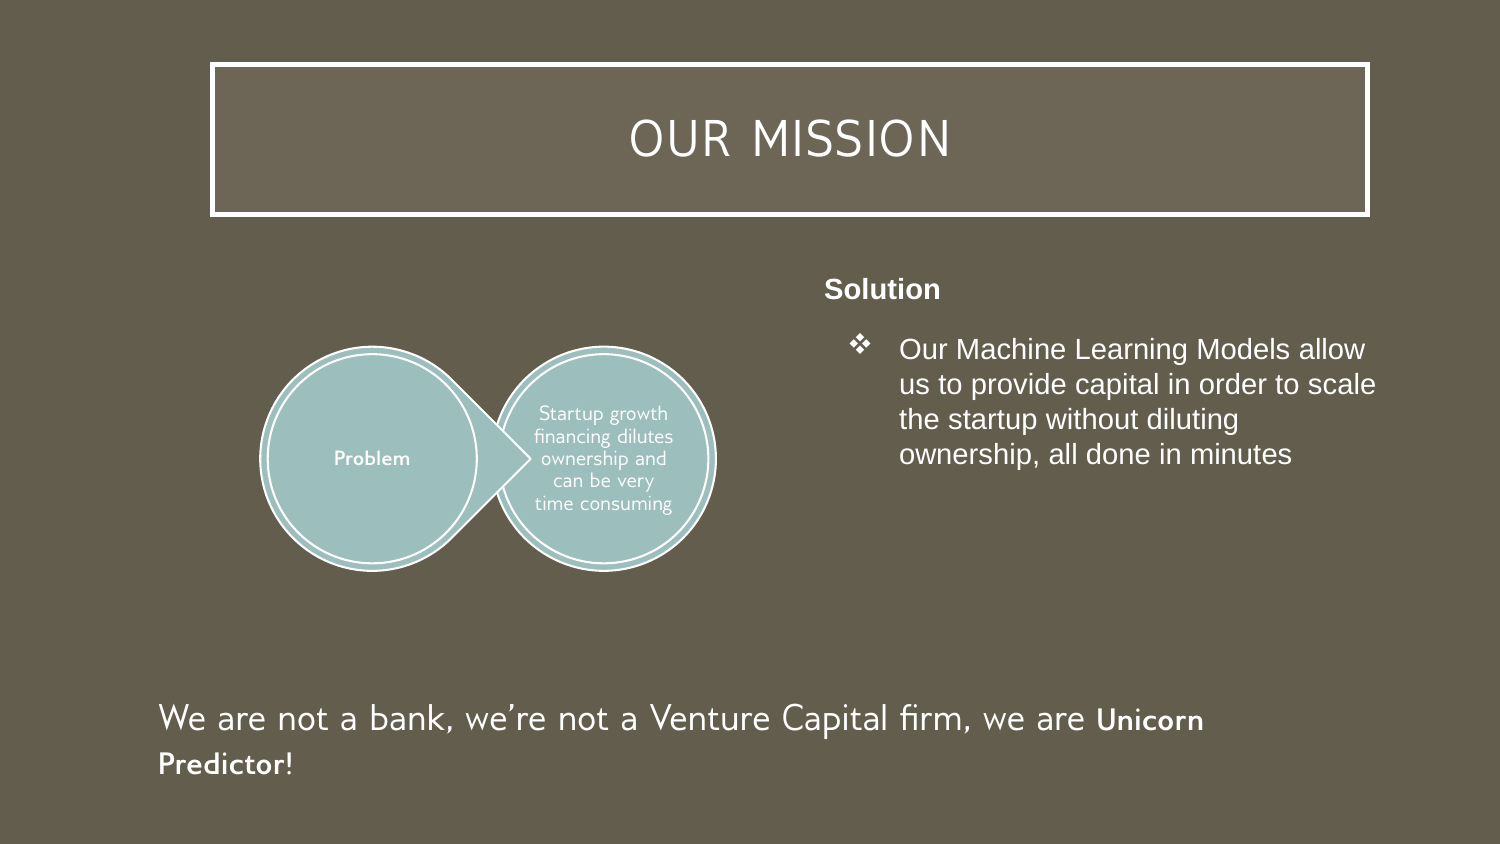

# Our Mission
Startup growth financing dilutes ownership and can be very time consuming
Problem
Solution
Our Machine Learning Models allow us to provide capital in order to scale the startup without diluting ownership, all done in minutes

We are not a bank, we’re not a Venture Capital firm, we are Unicorn Predictor!